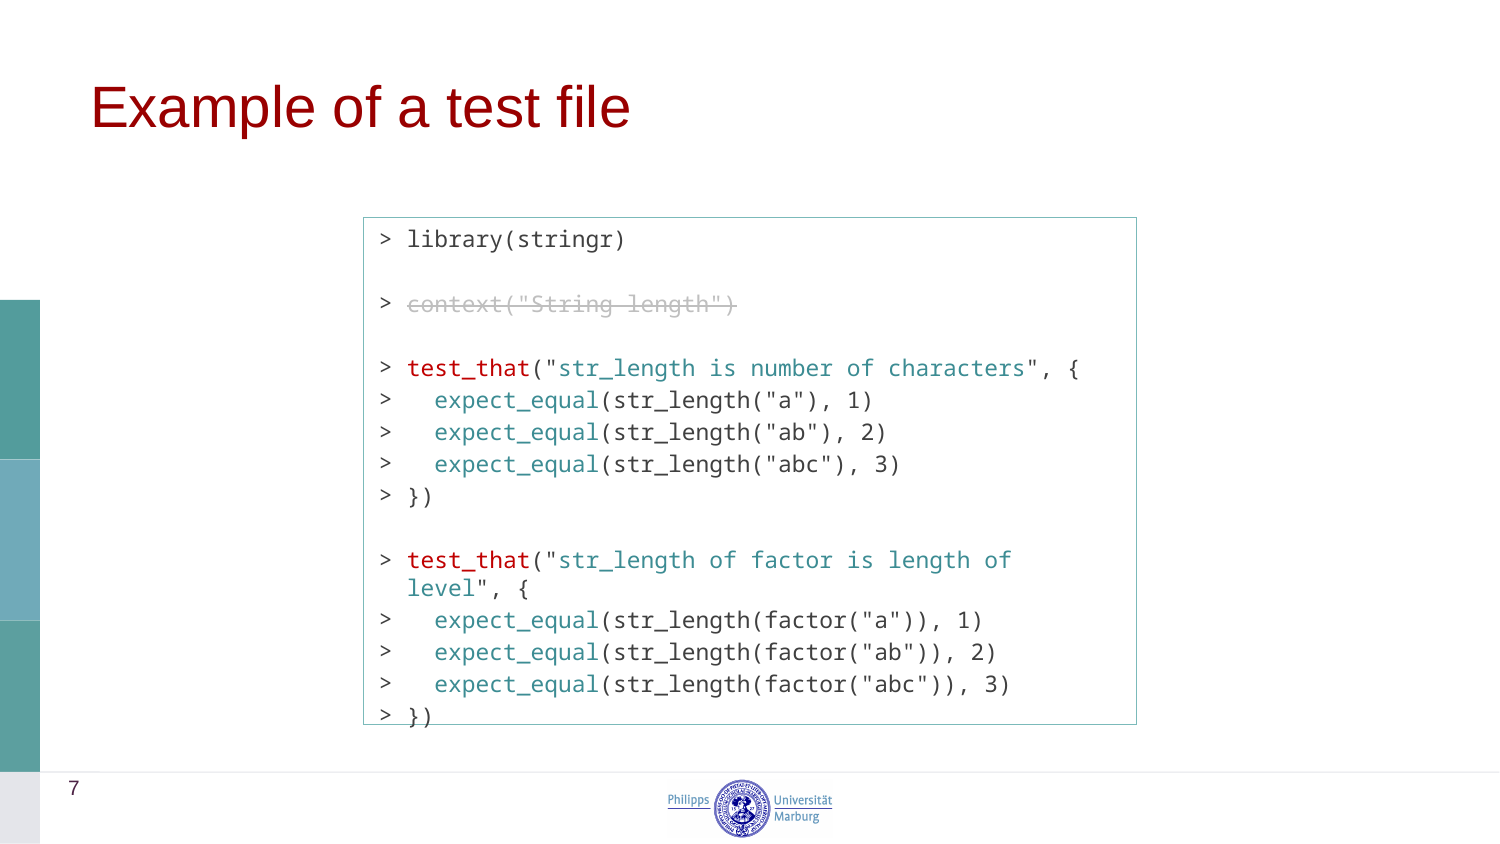

# Example of a test file
library(stringr)

context("String length")

test_that("str_length is number of characters", {
  expect_equal(str_length("a"), 1)
  expect_equal(str_length("ab"), 2)
  expect_equal(str_length("abc"), 3)
})

test_that("str_length of factor is length of level", {
  expect_equal(str_length(factor("a")), 1)
  expect_equal(str_length(factor("ab")), 2)
  expect_equal(str_length(factor("abc")), 3)
})

7